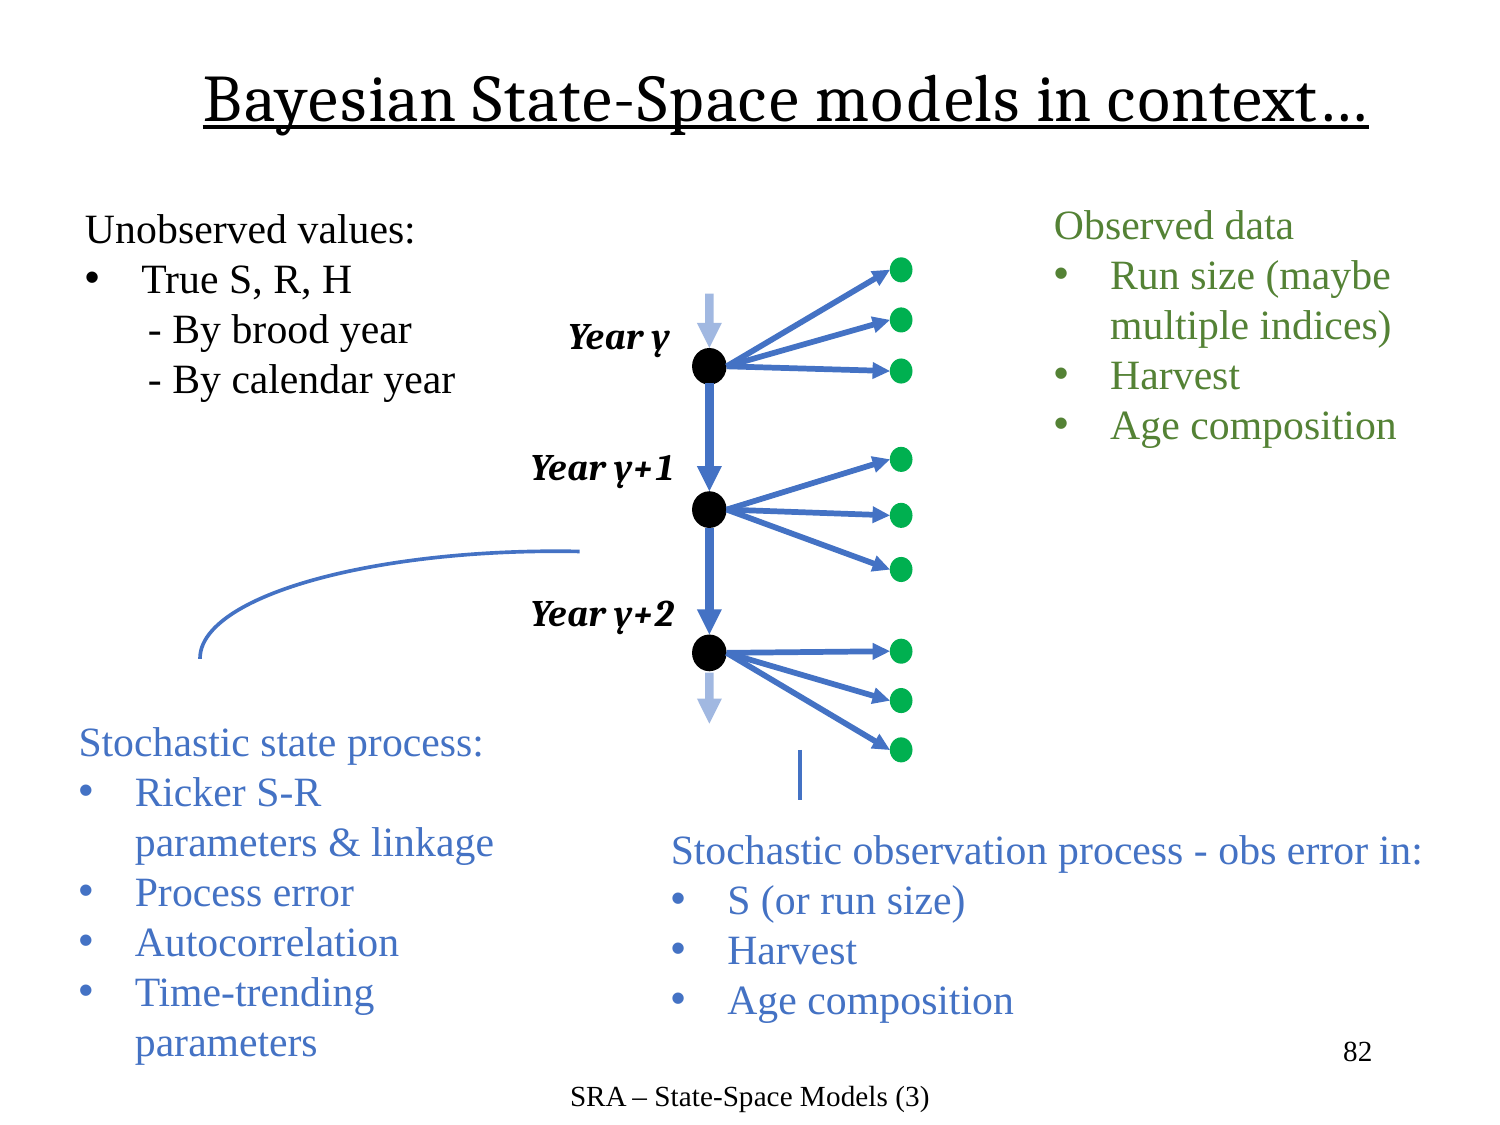

# Bayesian State-Space models in context…
Observed data
Run size (maybe multiple indices)
Harvest
Age composition

Unobserved values:
True S, R, H
      - By brood year
      - By calendar year

Year y

Year y+1

Year y+2

Stochastic state process:
Ricker S-R parameters & linkage
Process error
Autocorrelation
Time-trending parameters

Stochastic observation process - obs error in:
S (or run size)
Harvest
Age composition

82
SRA – State-Space Models (3)